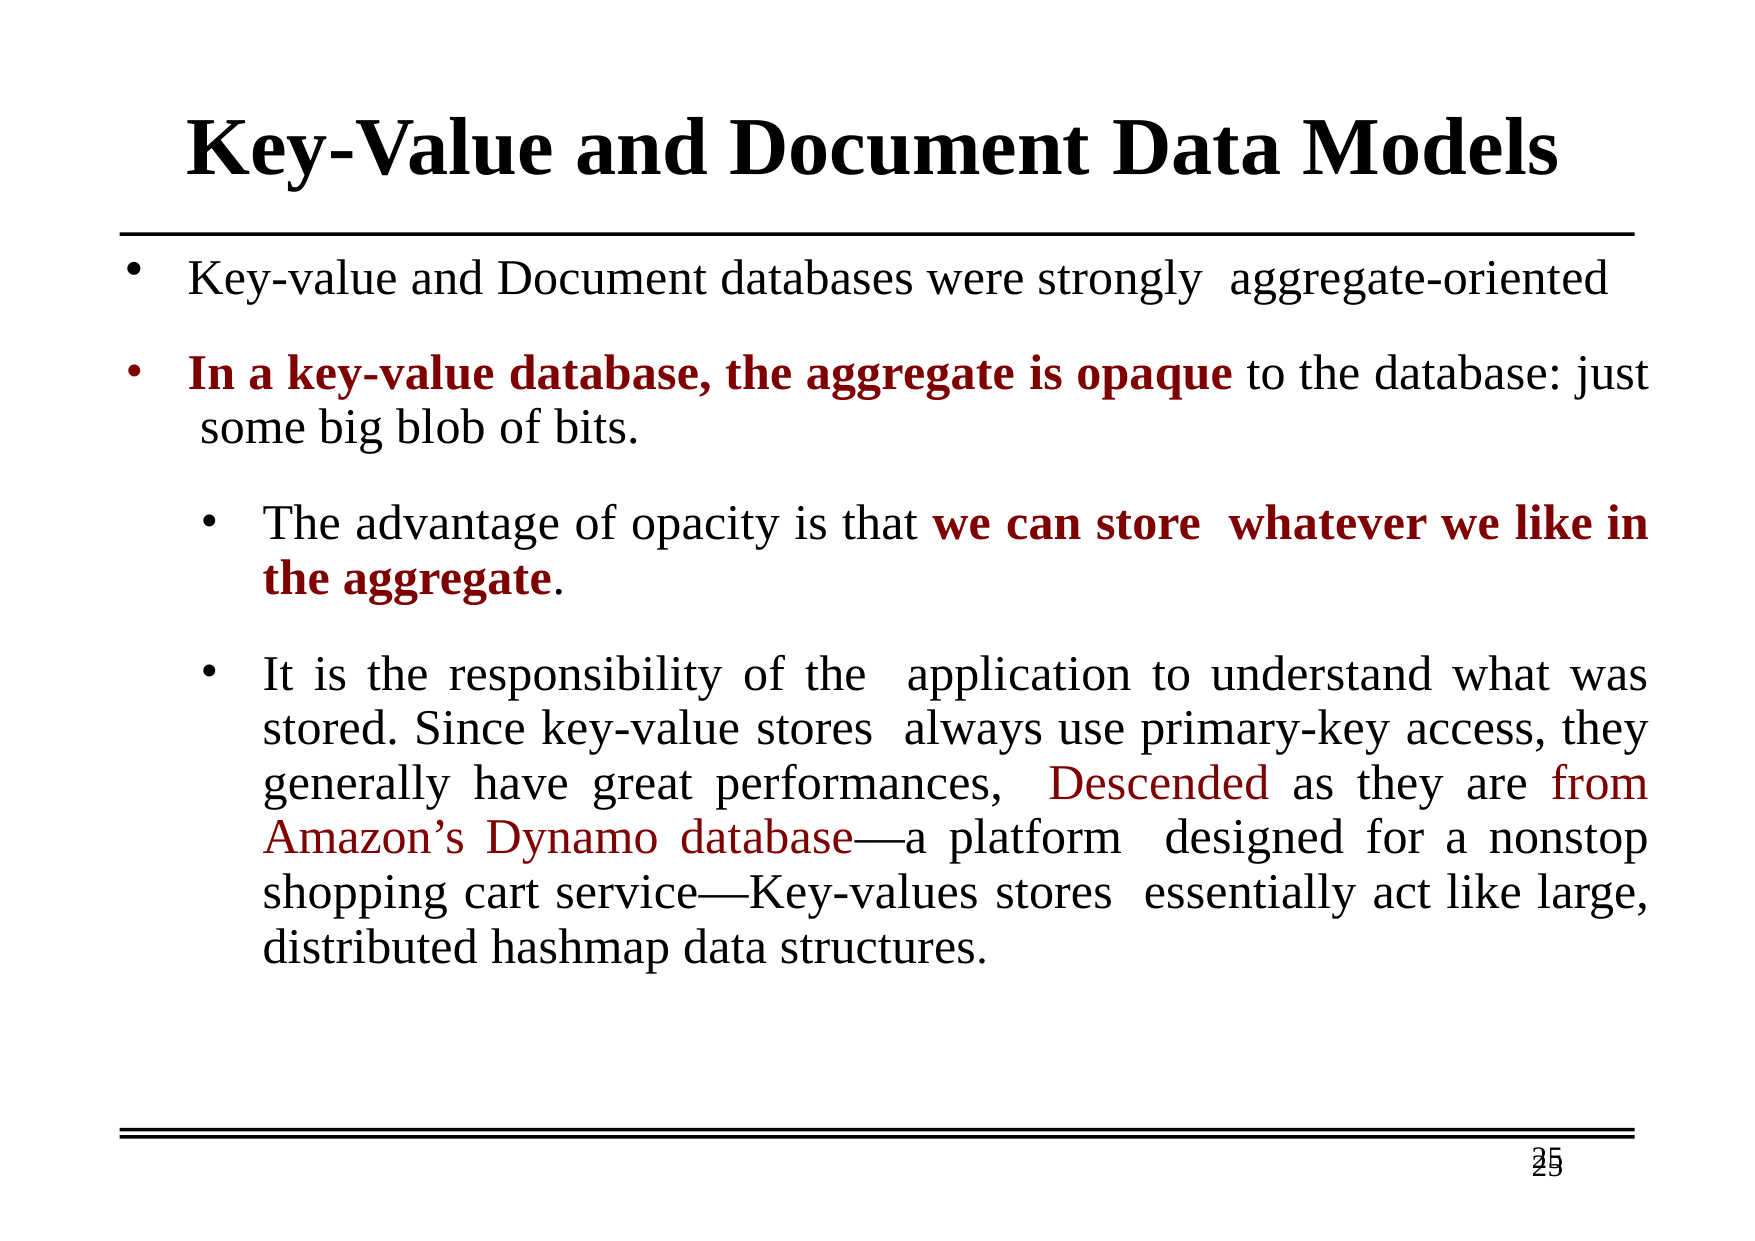

# Key-Value and Document Data Models

Key-value and Document databases were strongly  aggregate-oriented
In a key-value database, the aggregate is opaque to the database: just  some big blob of bits.
The advantage of opacity is that we can store  whatever we like in the aggregate.
It is the responsibility of the  application to understand what was stored. Since key-value stores  always use primary-key access, they generally have great performances,  Descended as they are from Amazon’s Dynamo database—a platform  designed for a nonstop shopping cart service—Key-values stores  essentially act like large, distributed hashmap data structures.

25
25